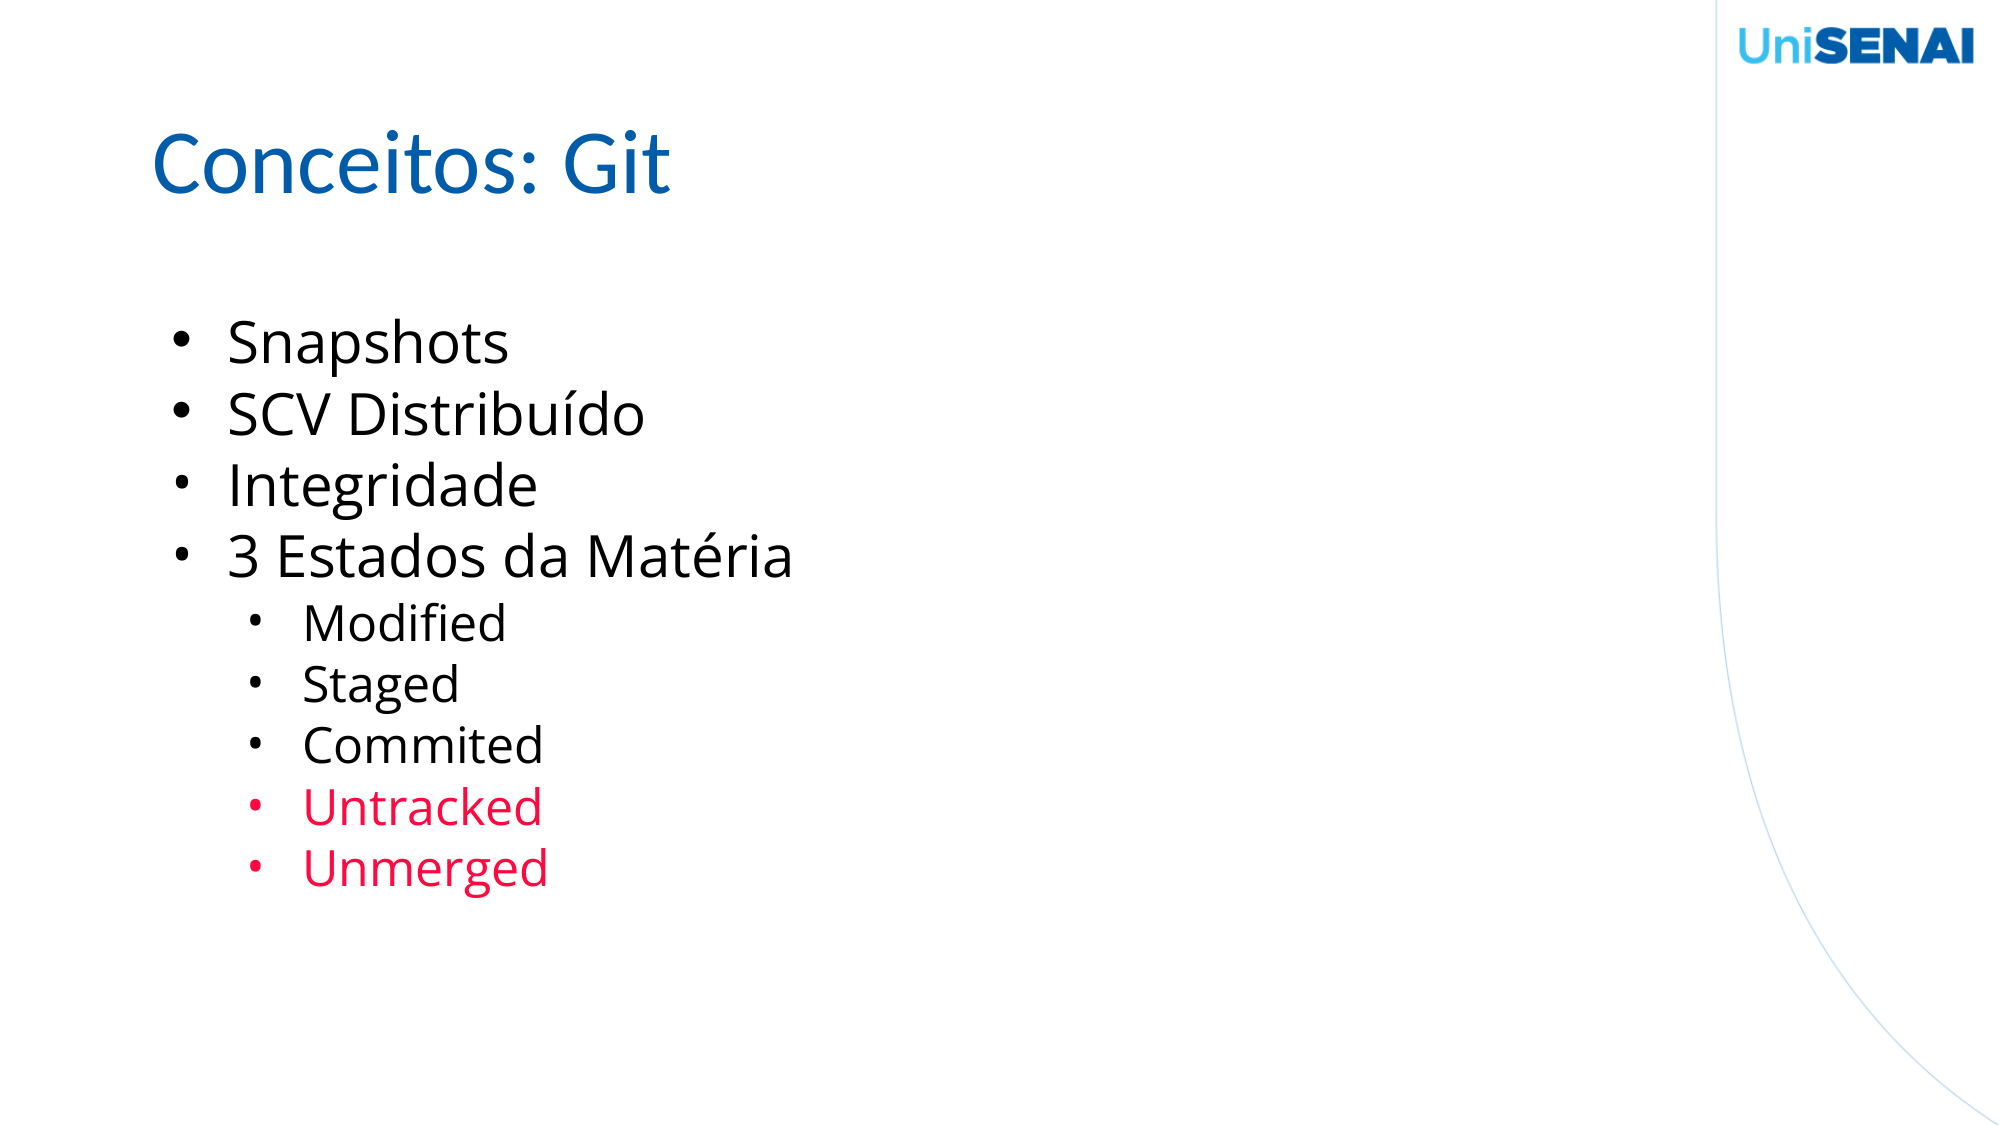

# Conceitos: Git
Snapshots
SCV Distribuído
Integridade
3 Estados da Matéria
Modified
Staged
Commited
Untracked
Unmerged